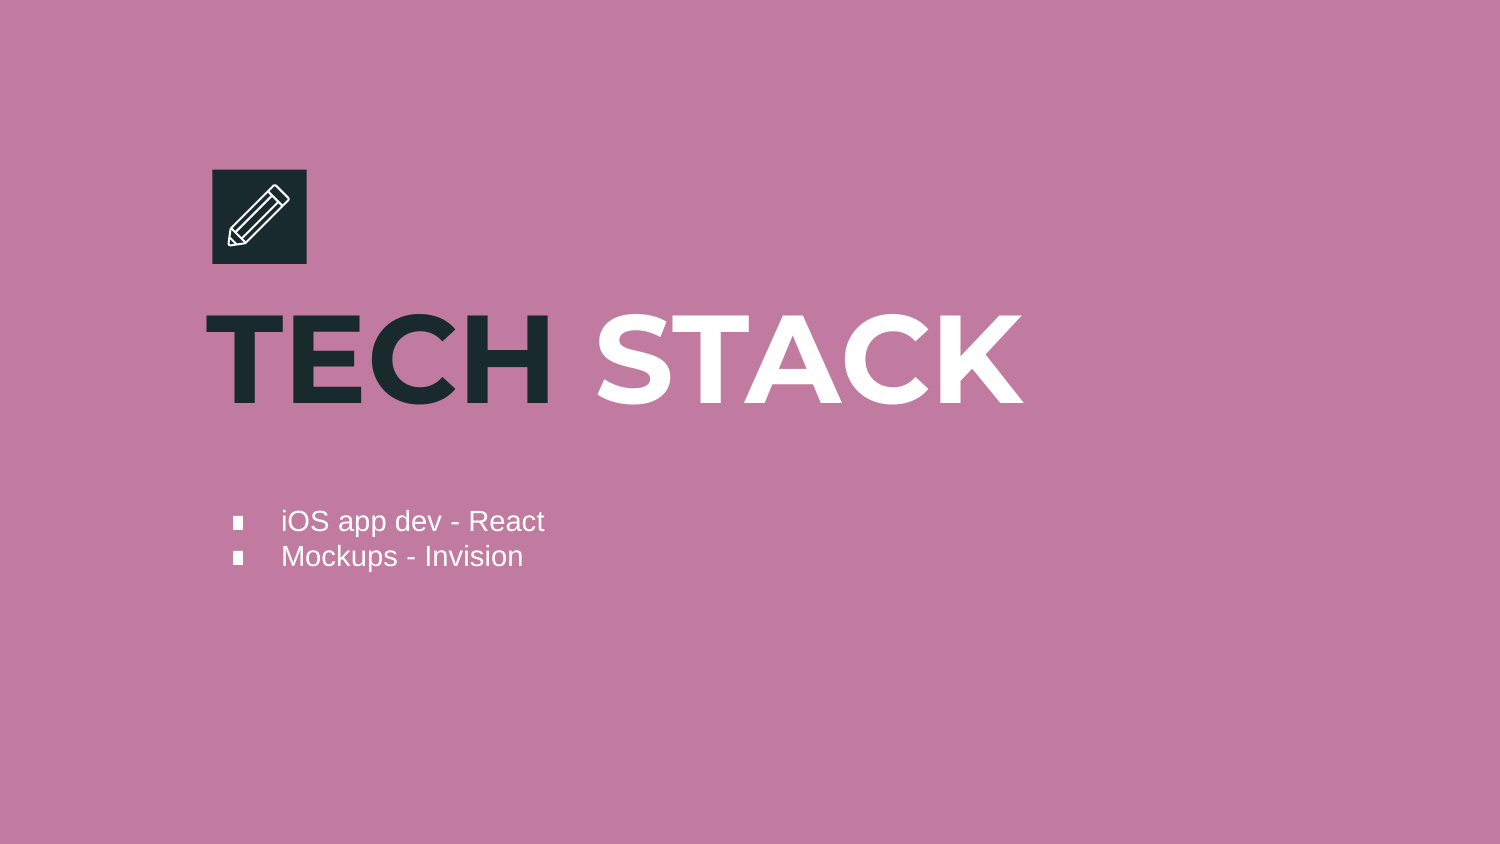

# TECH STACK
iOS app dev - React
Mockups - Invision